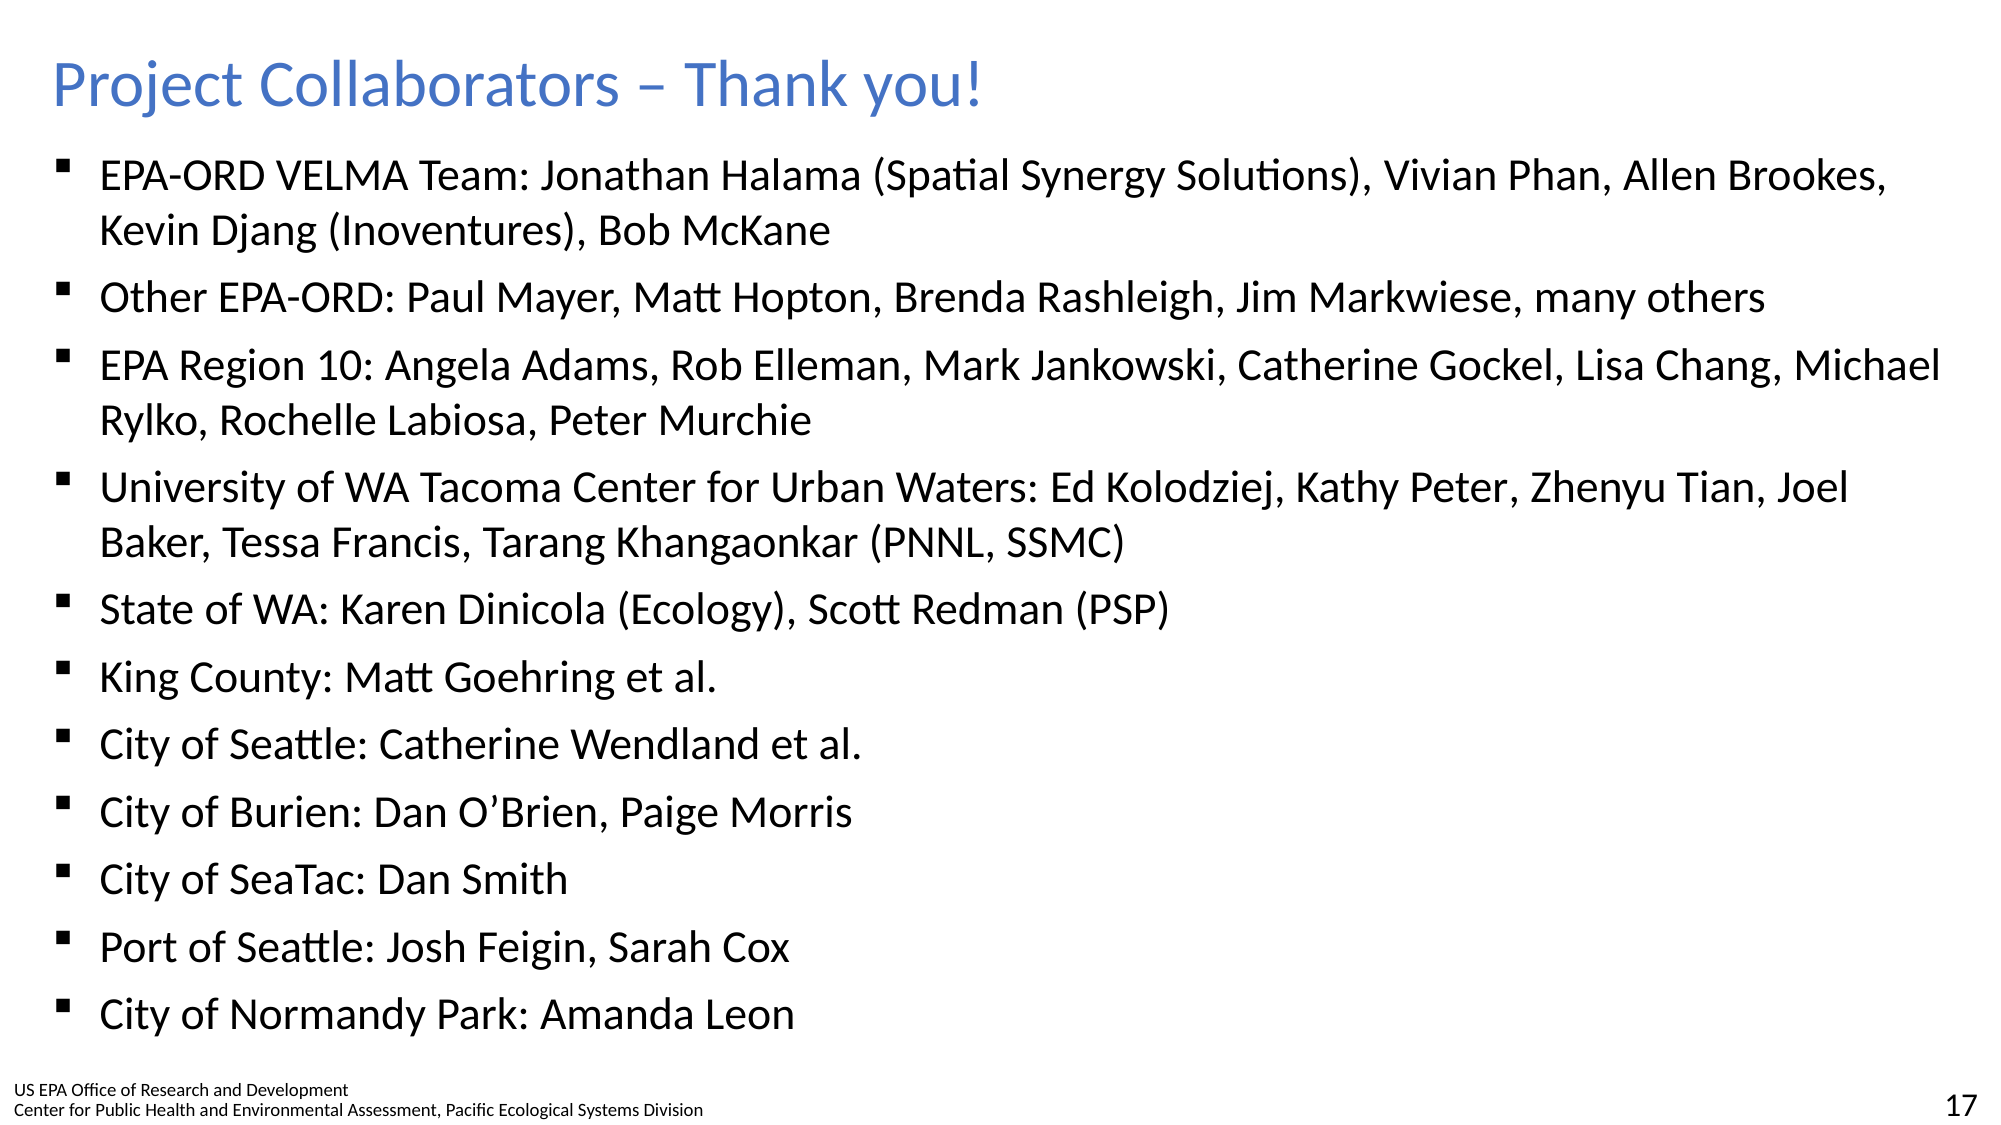

Project Collaborators – Thank you!
EPA-ORD VELMA Team: Jonathan Halama (Spatial Synergy Solutions), Vivian Phan, Allen Brookes, Kevin Djang (Inoventures), Bob McKane
Other EPA-ORD: Paul Mayer, Matt Hopton, Brenda Rashleigh, Jim Markwiese, many others
EPA Region 10: Angela Adams, Rob Elleman, Mark Jankowski, Catherine Gockel, Lisa Chang, Michael Rylko, Rochelle Labiosa, Peter Murchie
University of WA Tacoma Center for Urban Waters: Ed Kolodziej, Kathy Peter, Zhenyu Tian, Joel Baker, Tessa Francis, Tarang Khangaonkar (PNNL, SSMC)
State of WA: Karen Dinicola (Ecology), Scott Redman (PSP)
King County: Matt Goehring et al.
City of Seattle: Catherine Wendland et al.
City of Burien: Dan O’Brien, Paige Morris
City of SeaTac: Dan Smith
Port of Seattle: Josh Feigin, Sarah Cox
City of Normandy Park: Amanda Leon
US EPA Office of Research and Development
Center for Public Health and Environmental Assessment, Pacific Ecological Systems Division
17